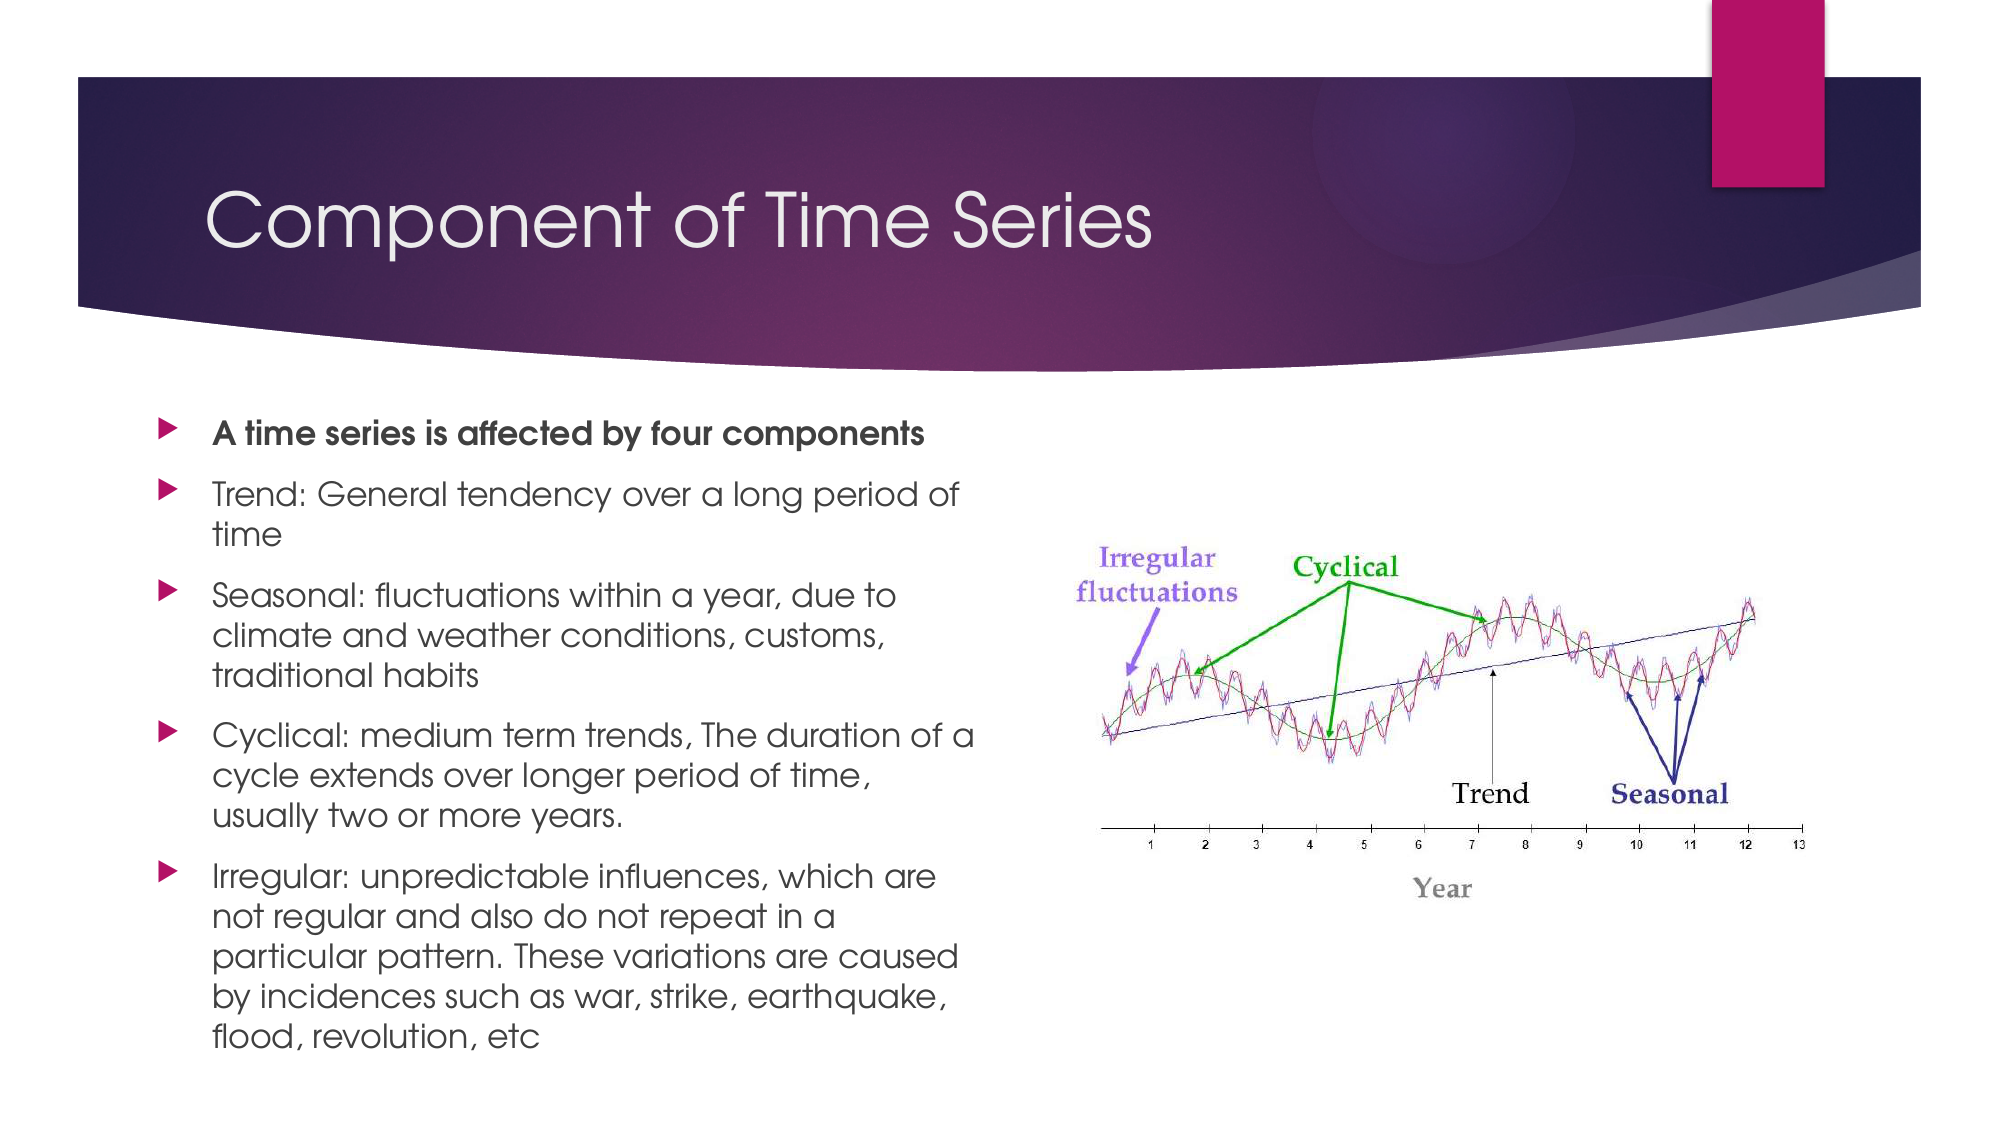

# Component of Time Series
A time series is affected by four components
Trend: General tendency over a long period of time
Seasonal: fluctuations within a year, due to climate and weather conditions, customs, traditional habits
Cyclical: medium term trends, The duration of a cycle extends over longer period of time, usually two or more years.
Irregular: unpredictable influences, which are not regular and also do not repeat in a particular pattern. These variations are caused by incidences such as war, strike, earthquake, flood, revolution, etc